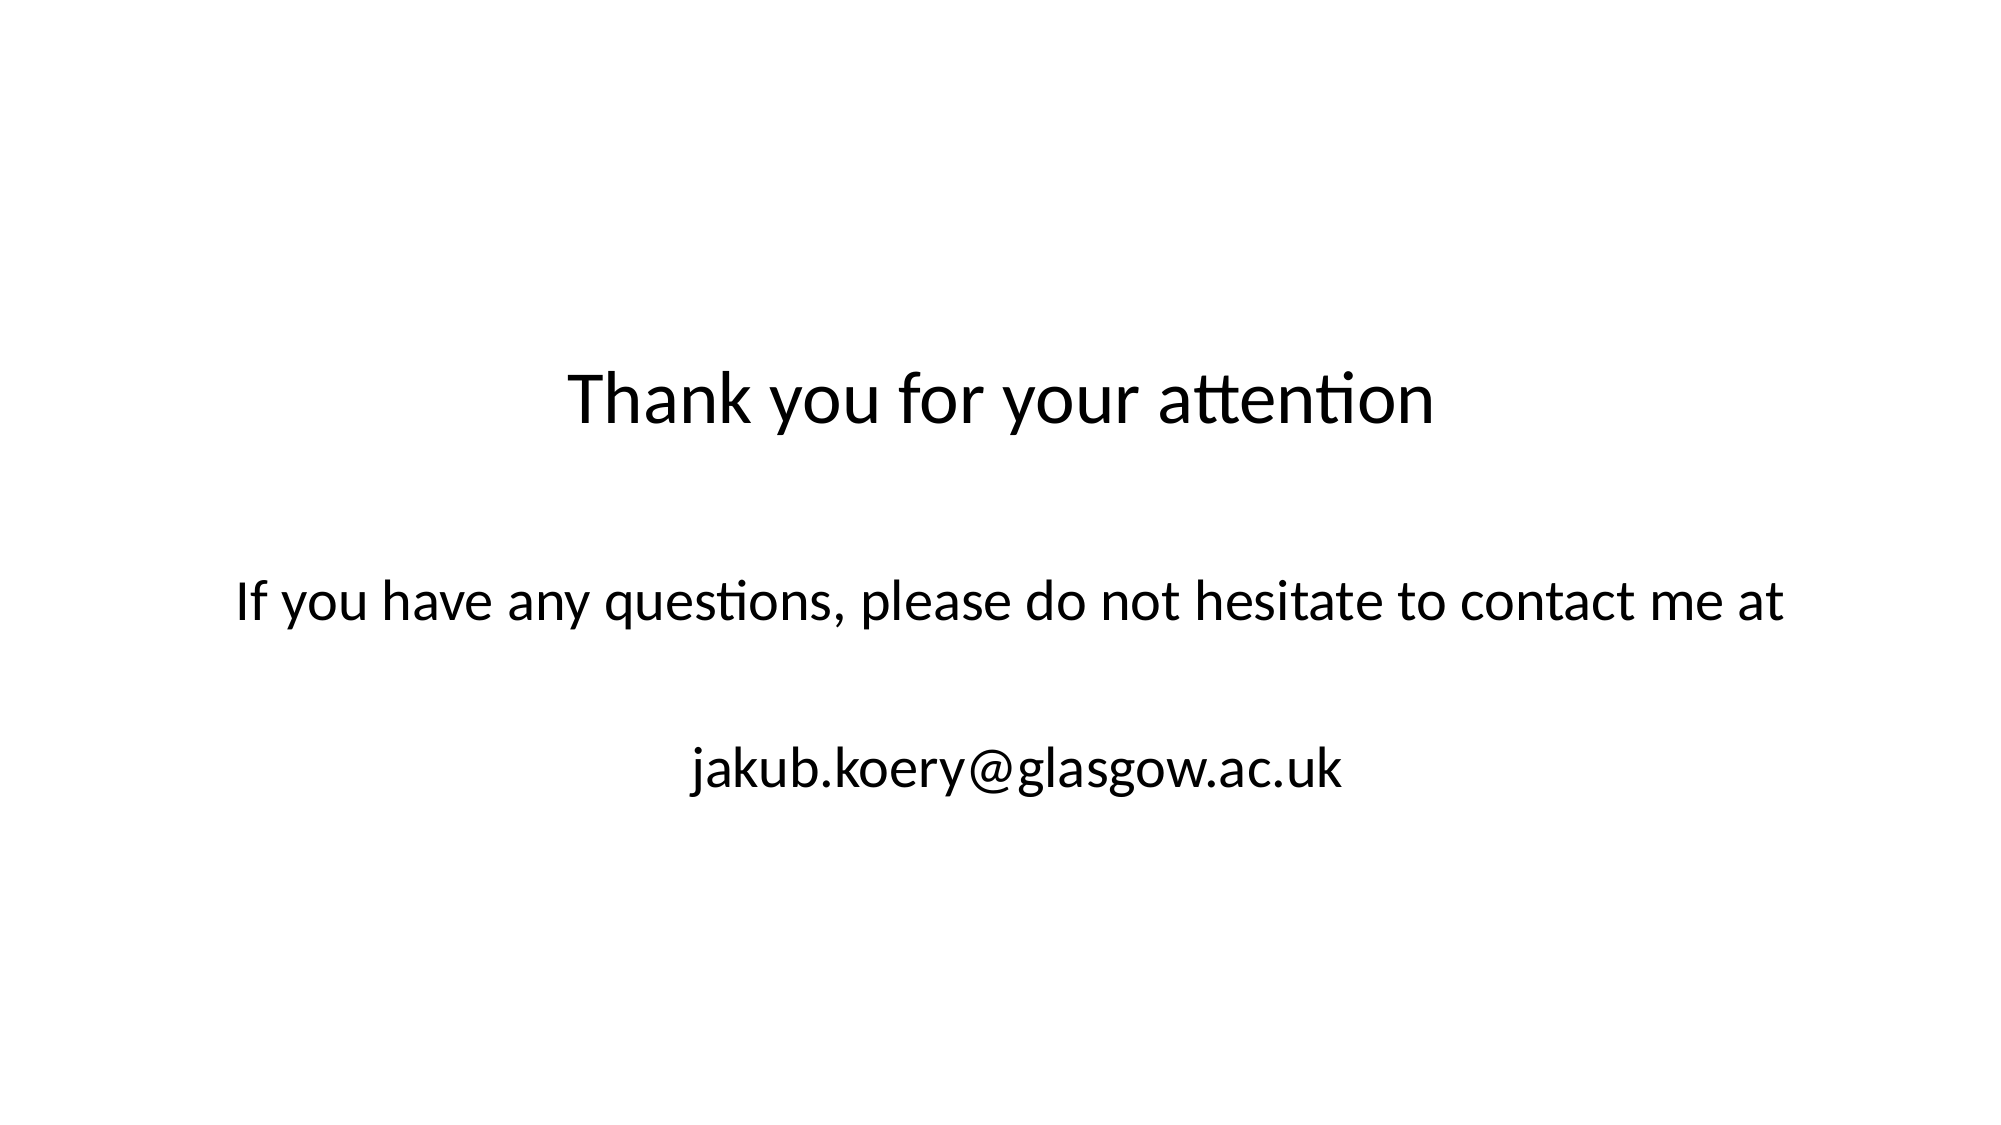

# Thank you for your attention
If you have any questions, please do not hesitate to contact me at

jakub.koery@glasgow.ac.uk